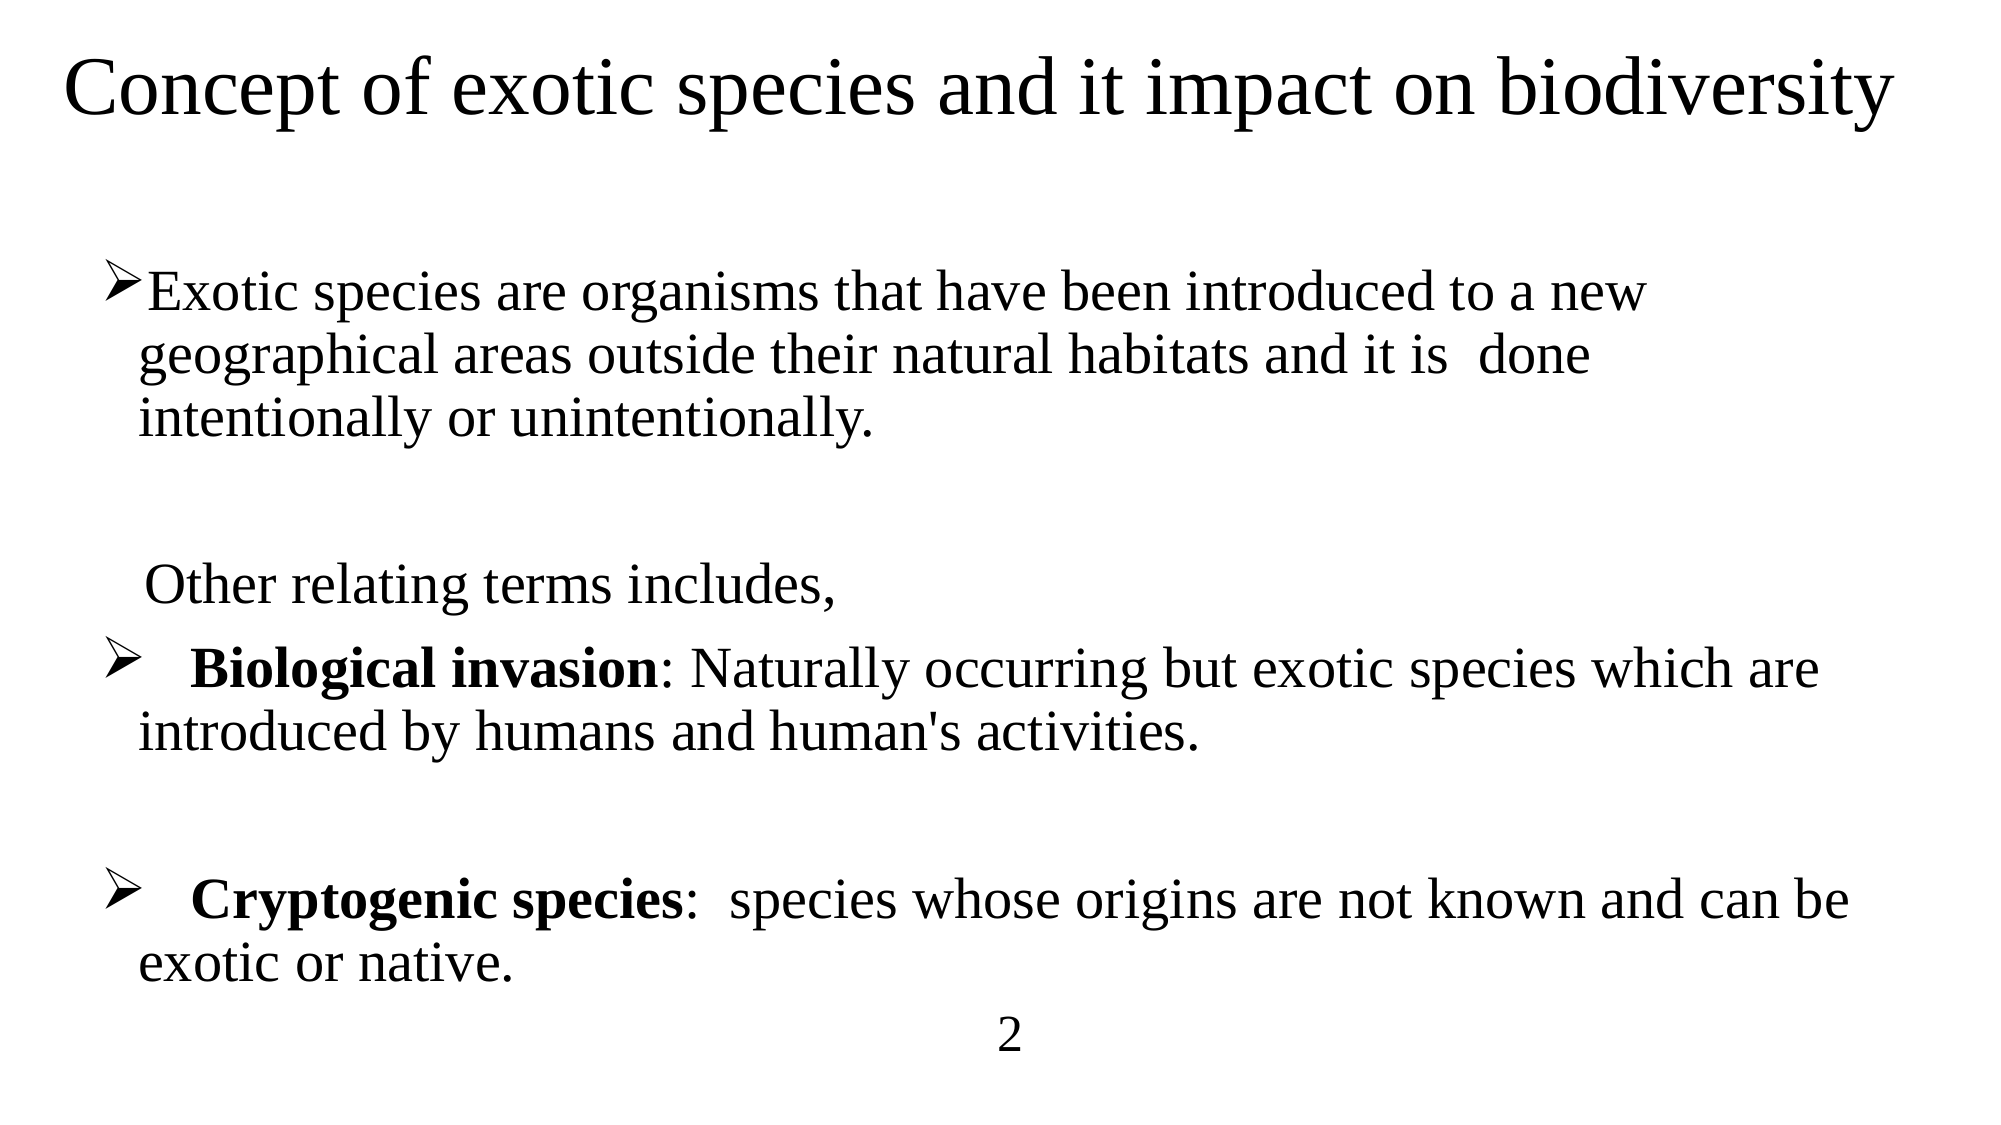

# Concept of exotic species and it impact on biodiversity
Exotic species are organisms that have been introduced to a new geographical areas outside their natural habitats and it is  done  intentionally or unintentionally.

   Other relating terms includes,
   Biological invasion: Naturally occurring but exotic species which are  introduced by humans and human's activities.

   Cryptogenic species:  species whose origins are not known and can be exotic or native.
2